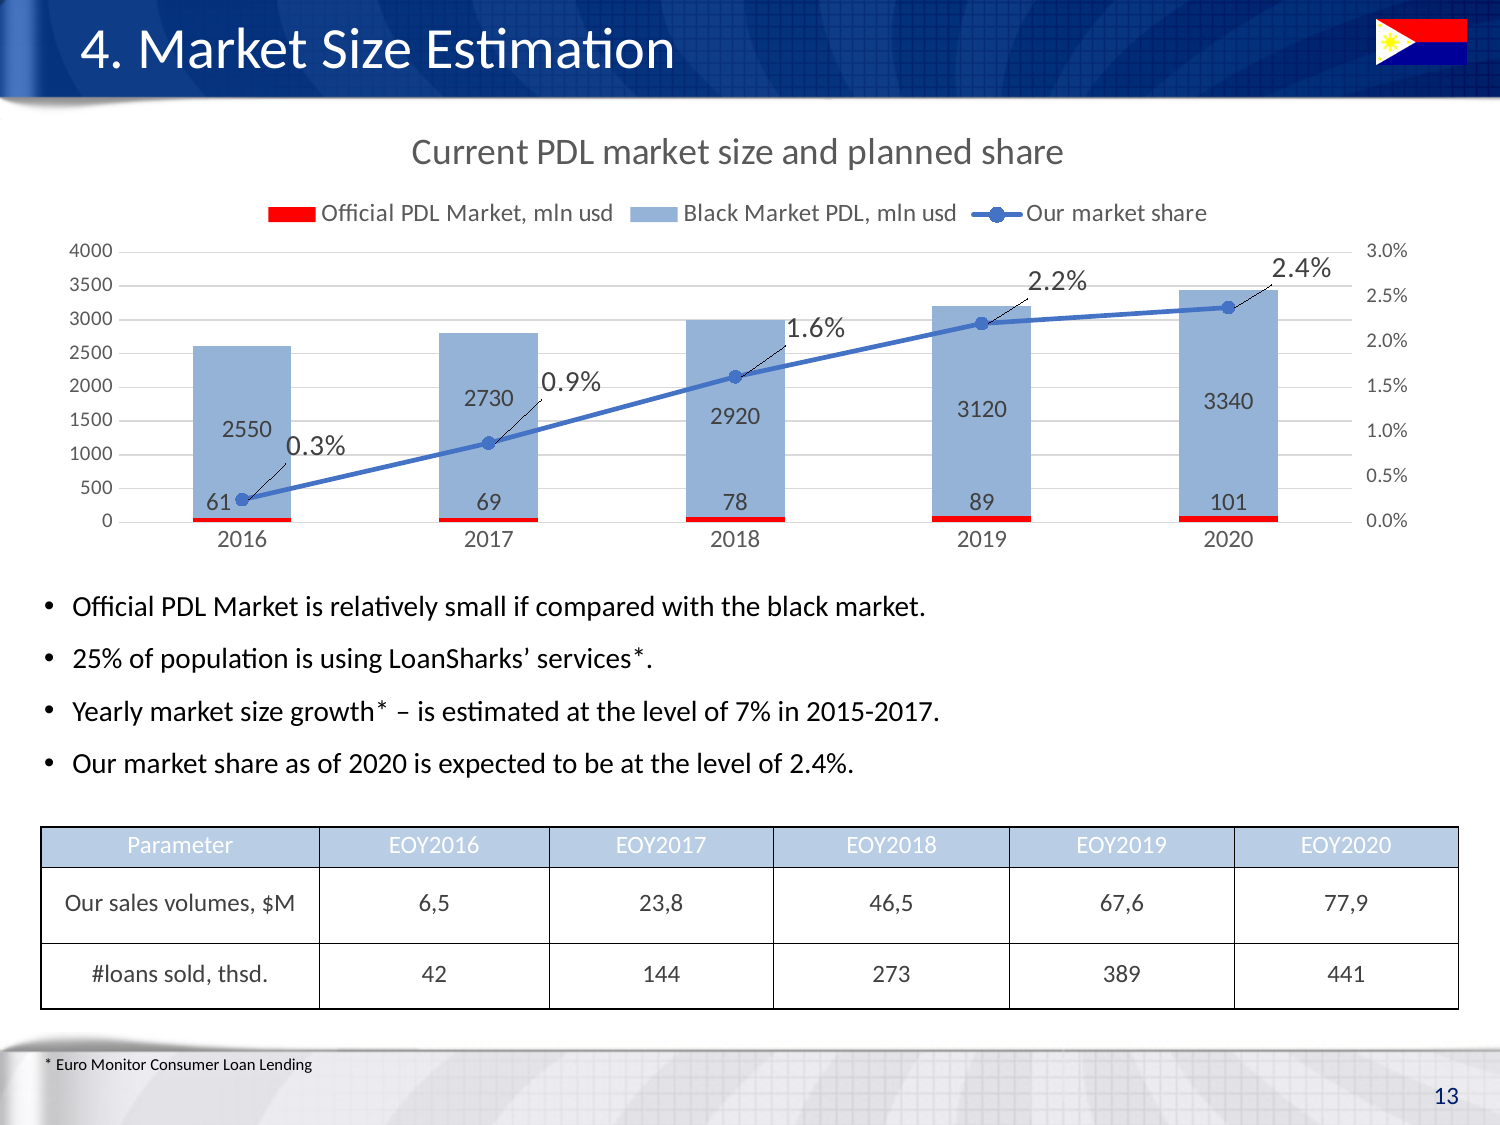

# 4. Market Size Estimation

### Chart: Current PDL market size and planned share

| Category | Official PDL Market, mln usd | Black Market PDL, mln usd | Our market share |
|---|---|---|---|
| 2016 | 60.55677086787304 | 2550.0 | 0.0025173754284805267 |
| 2017 | 68.81065779372472 | 2730.0 | 0.00881044503127996 |
| 2018 | 78.22703168968182 | 2920.0 | 0.016174948544475508 |
| 2019 | 88.9319864565596 | 3120.0 | 0.022100848426588913 |
| 2020 | 101.10185755843894 | 3340.0 | 0.023872647043119224 |
Official PDL Market is relatively small if compared with the black market.
25% of population is using LoanSharks’ services*.
Yearly market size growth* – is estimated at the level of 7% in 2015-2017.
Our market share as of 2020 is expected to be at the level of 2.4%.
| Parameter | EOY2016 | EOY2017 | EOY2018 | EOY2019 | EOY2020 |
| --- | --- | --- | --- | --- | --- |
| Our sales volumes, $M | 6,5 | 23,8 | 46,5 | 67,6 | 77,9 |
| #loans sold, thsd. | 42 | 144 | 273 | 389 | 441 |
* Euro Monitor Consumer Loan Lending
13